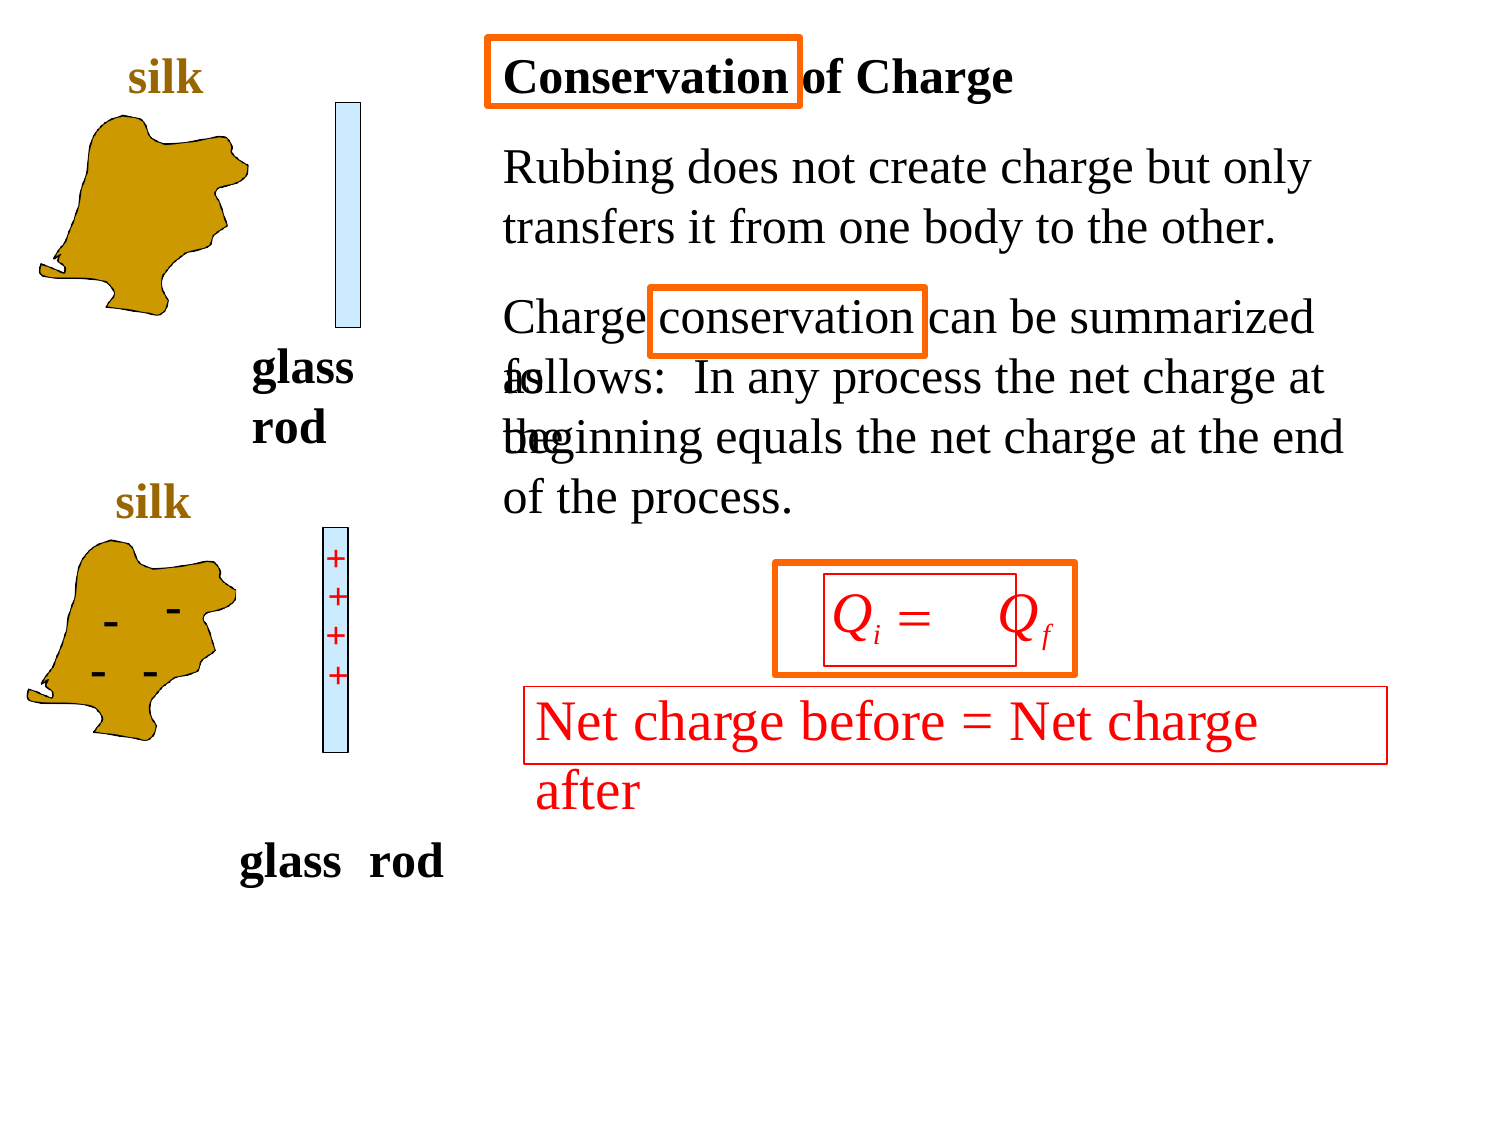

# silk

Conservation
of Charge

Rubbing does not create charge but only
transfers it from one body to the other.

Charge	can be summarized as
conservation

glass	rod
follows:	In any process the net charge at the
beginning equals the net charge at the end of the process.
silk

+

+
-

Qi	Qf
-
-	-
+
+
Net charge before = Net charge after
glass	rod